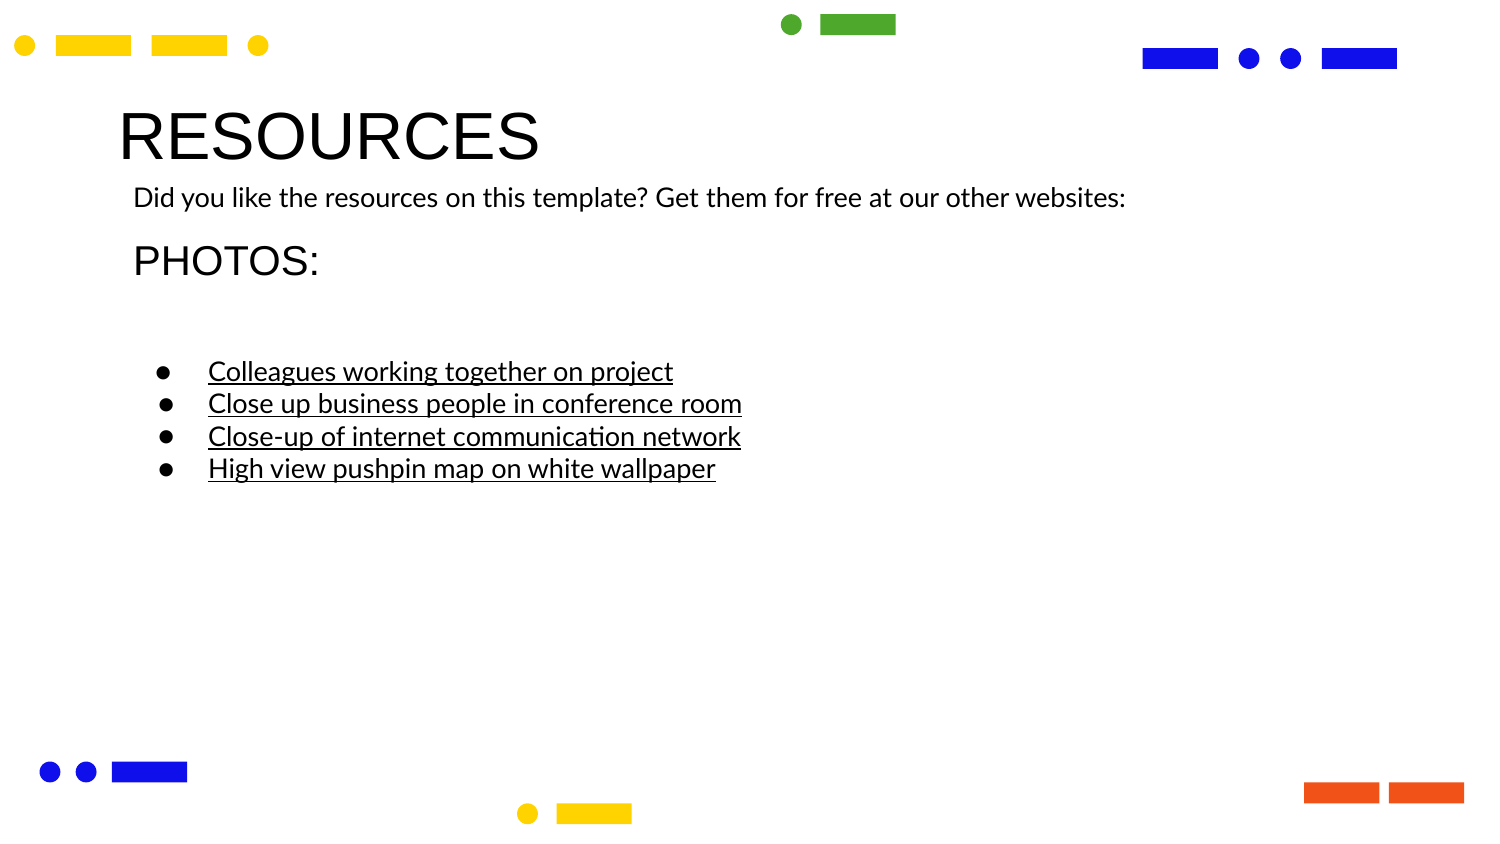

# RESOURCES
Did you like the resources on this template? Get them for free at our other websites:
PHOTOS:

Colleagues working together on project
Close up business people in conference room
Close-up of internet communication network
High view pushpin map on white wallpaper